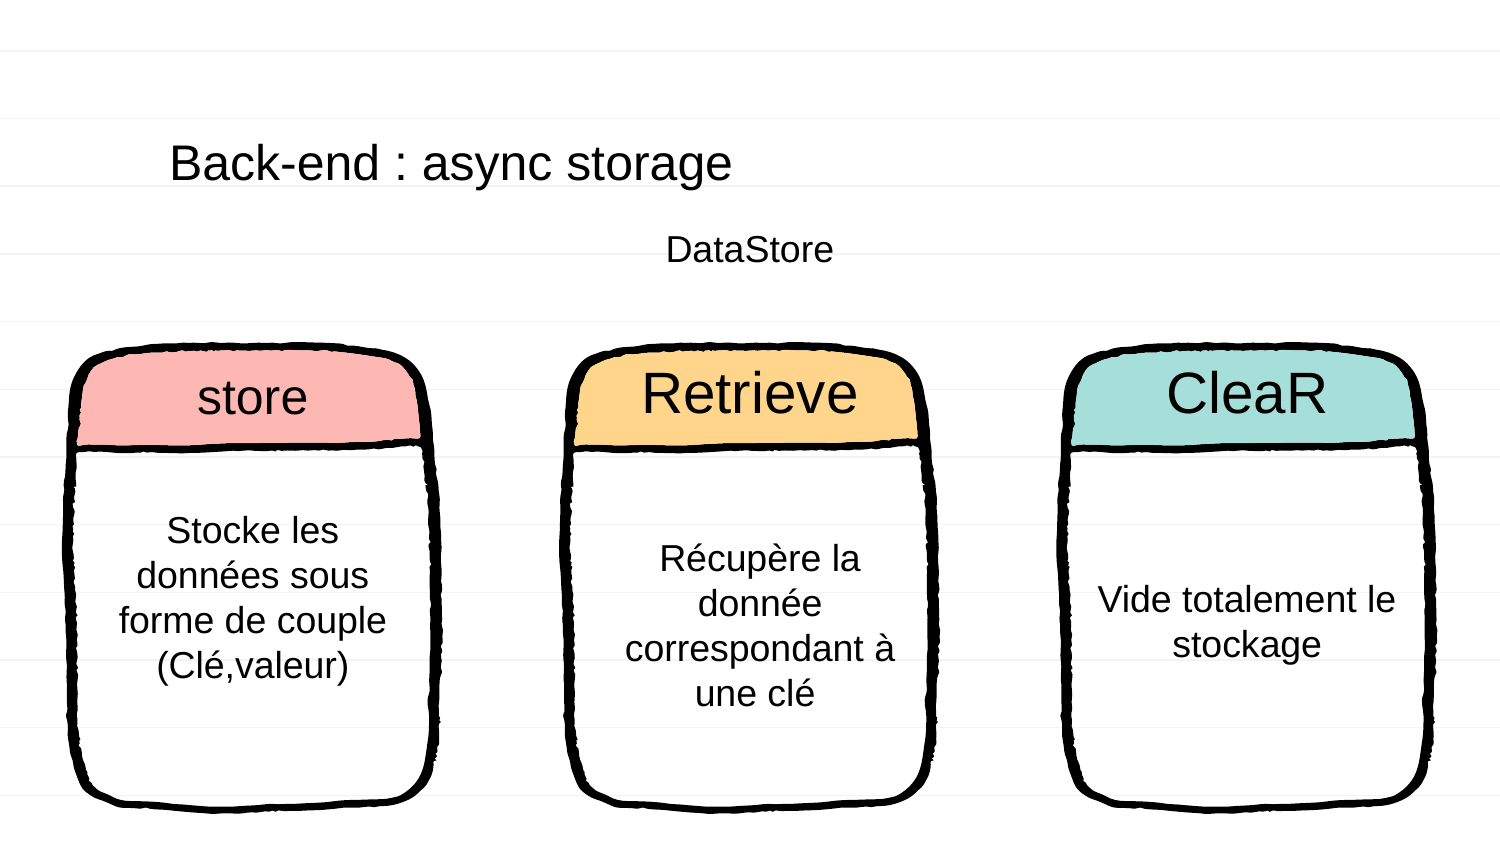

# Back-end : async storage
DataStore
store
Retrieve
CleaR

Stocke les données sous forme de couple (Clé,valeur)
Récupère la donnée correspondant à une clé
Vide totalement le stockage